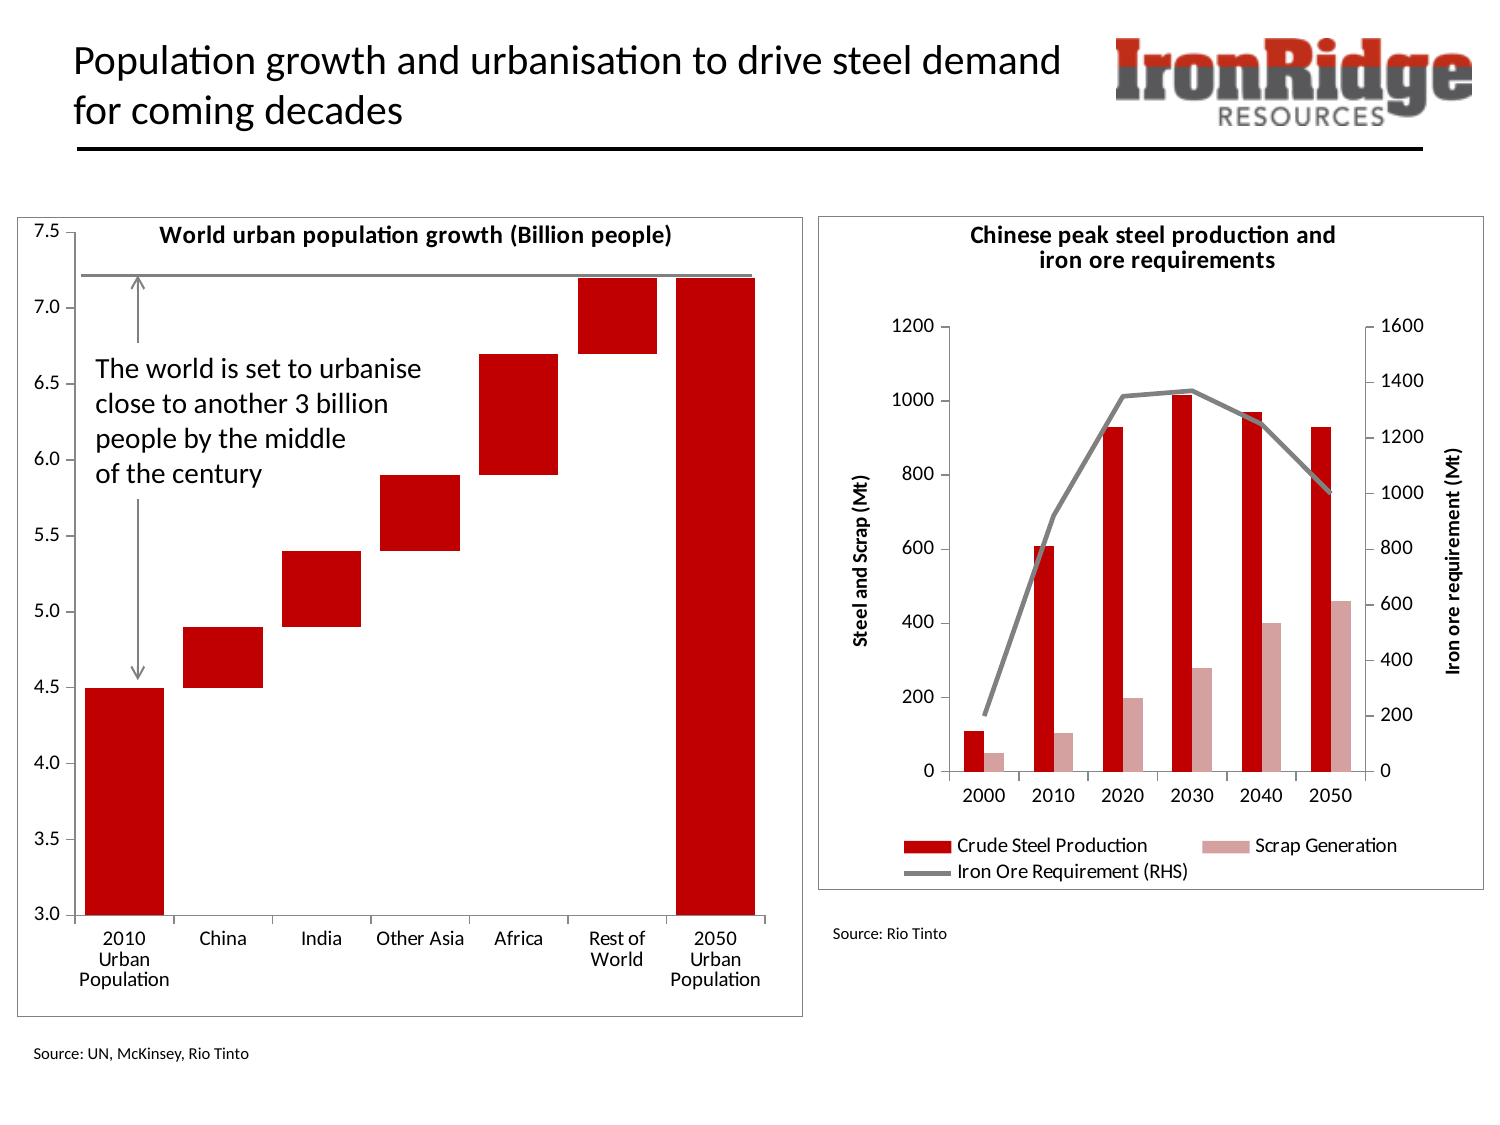

# Population growth and urbanisation to drive steel demand for coming decades

### Chart: Chinese peak steel production and
iron ore requirements

| Category | Crude Steel Production | Scrap Generation | Iron Ore Requirement (RHS) |
|---|---|---|---|
| 2000.0 | 110.0 | 50.0 | 200.0 |
| 2010.0 | 610.0 | 105.0 | 920.0 |
| 2020.0 | 930.0 | 200.0 | 1350.0 |
| 2030.0 | 1015.0 | 280.0 | 1370.0 |
| 2040.0 | 970.0 | 400.0 | 1250.0 |
| 2050.0 | 930.0 | 460.0 | 1000.0 |

[unsupported chart]

The world is set to urbanise close to another 3 billion people by the middle
of the century
Source: Rio Tinto
Source: UN, McKinsey, Rio Tinto